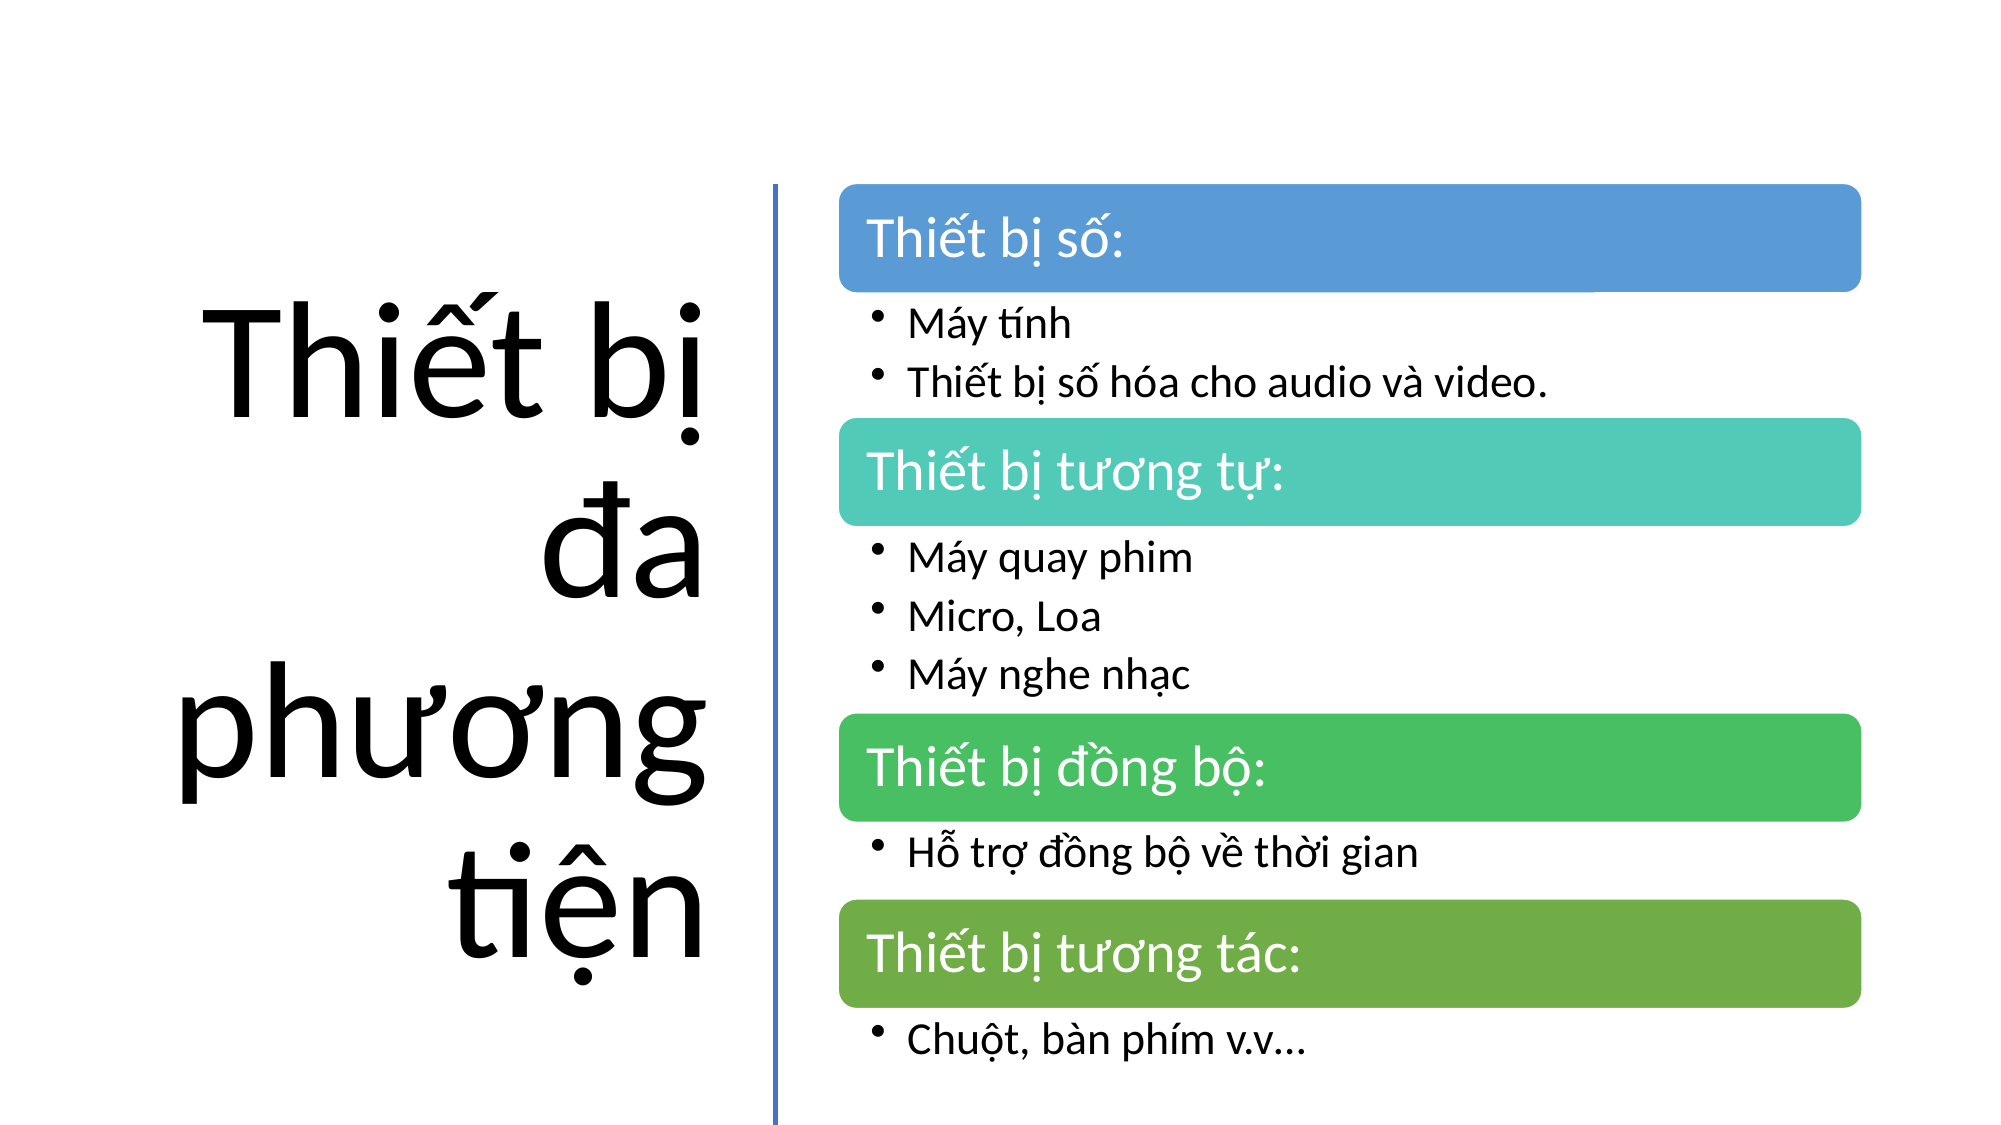

# Thiết bị đa phương tiện
Thiết bị số:
Máy tính
Thiết bị số hóa cho audio và video.
Thiết bị tương tự:
Máy quay phim
Micro, Loa
Máy nghe nhạc
Thiết bị đồng bộ:
Hỗ trợ đồng bộ về thời gian
Thiết bị tương tác:
Chuột, bàn phím v.v…